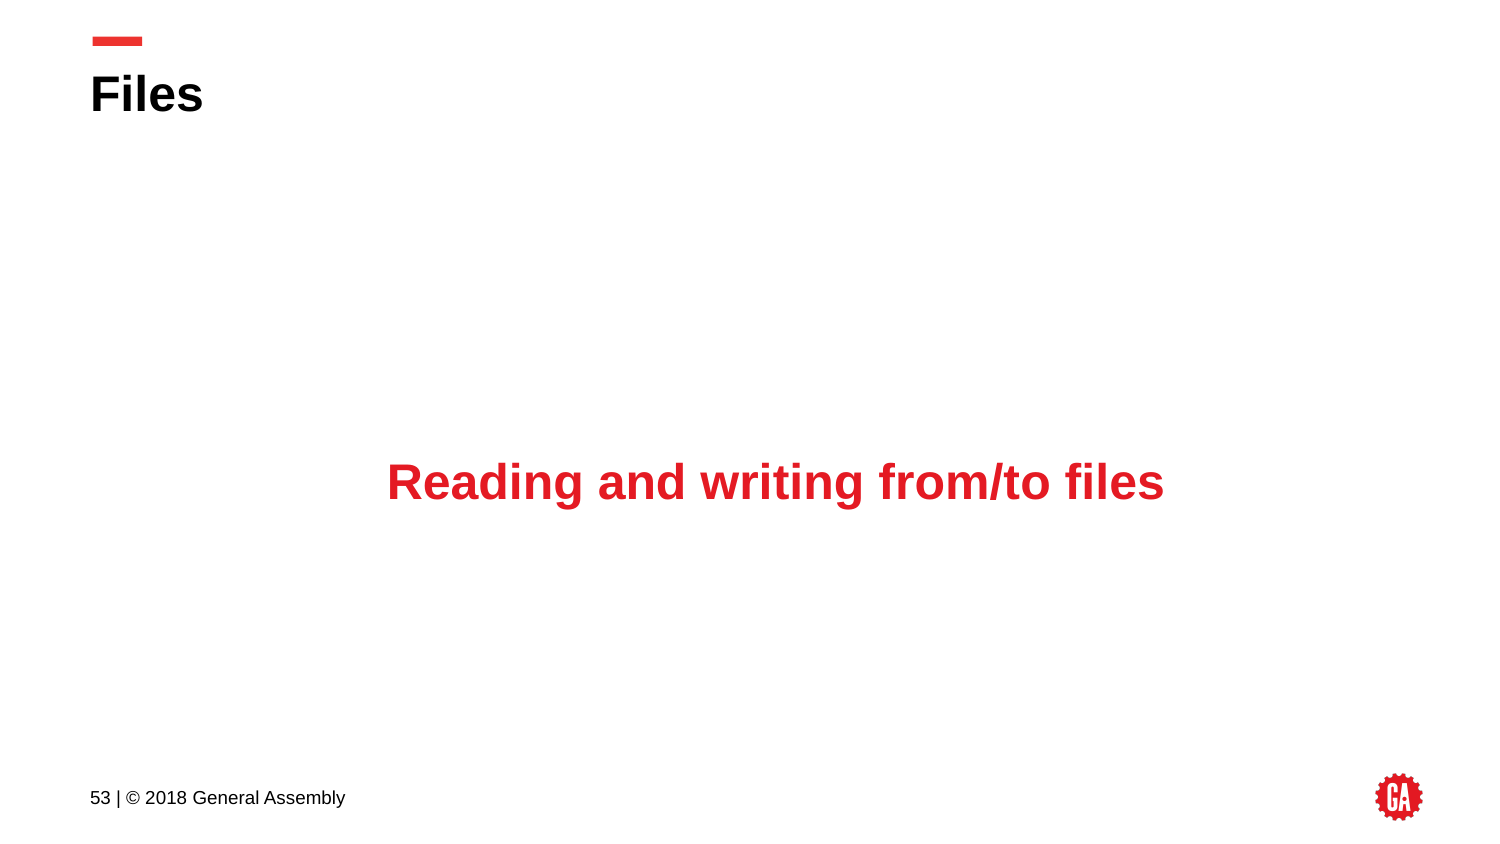

# Files
Reading and writing from/to files
53 | © 2018 General Assembly